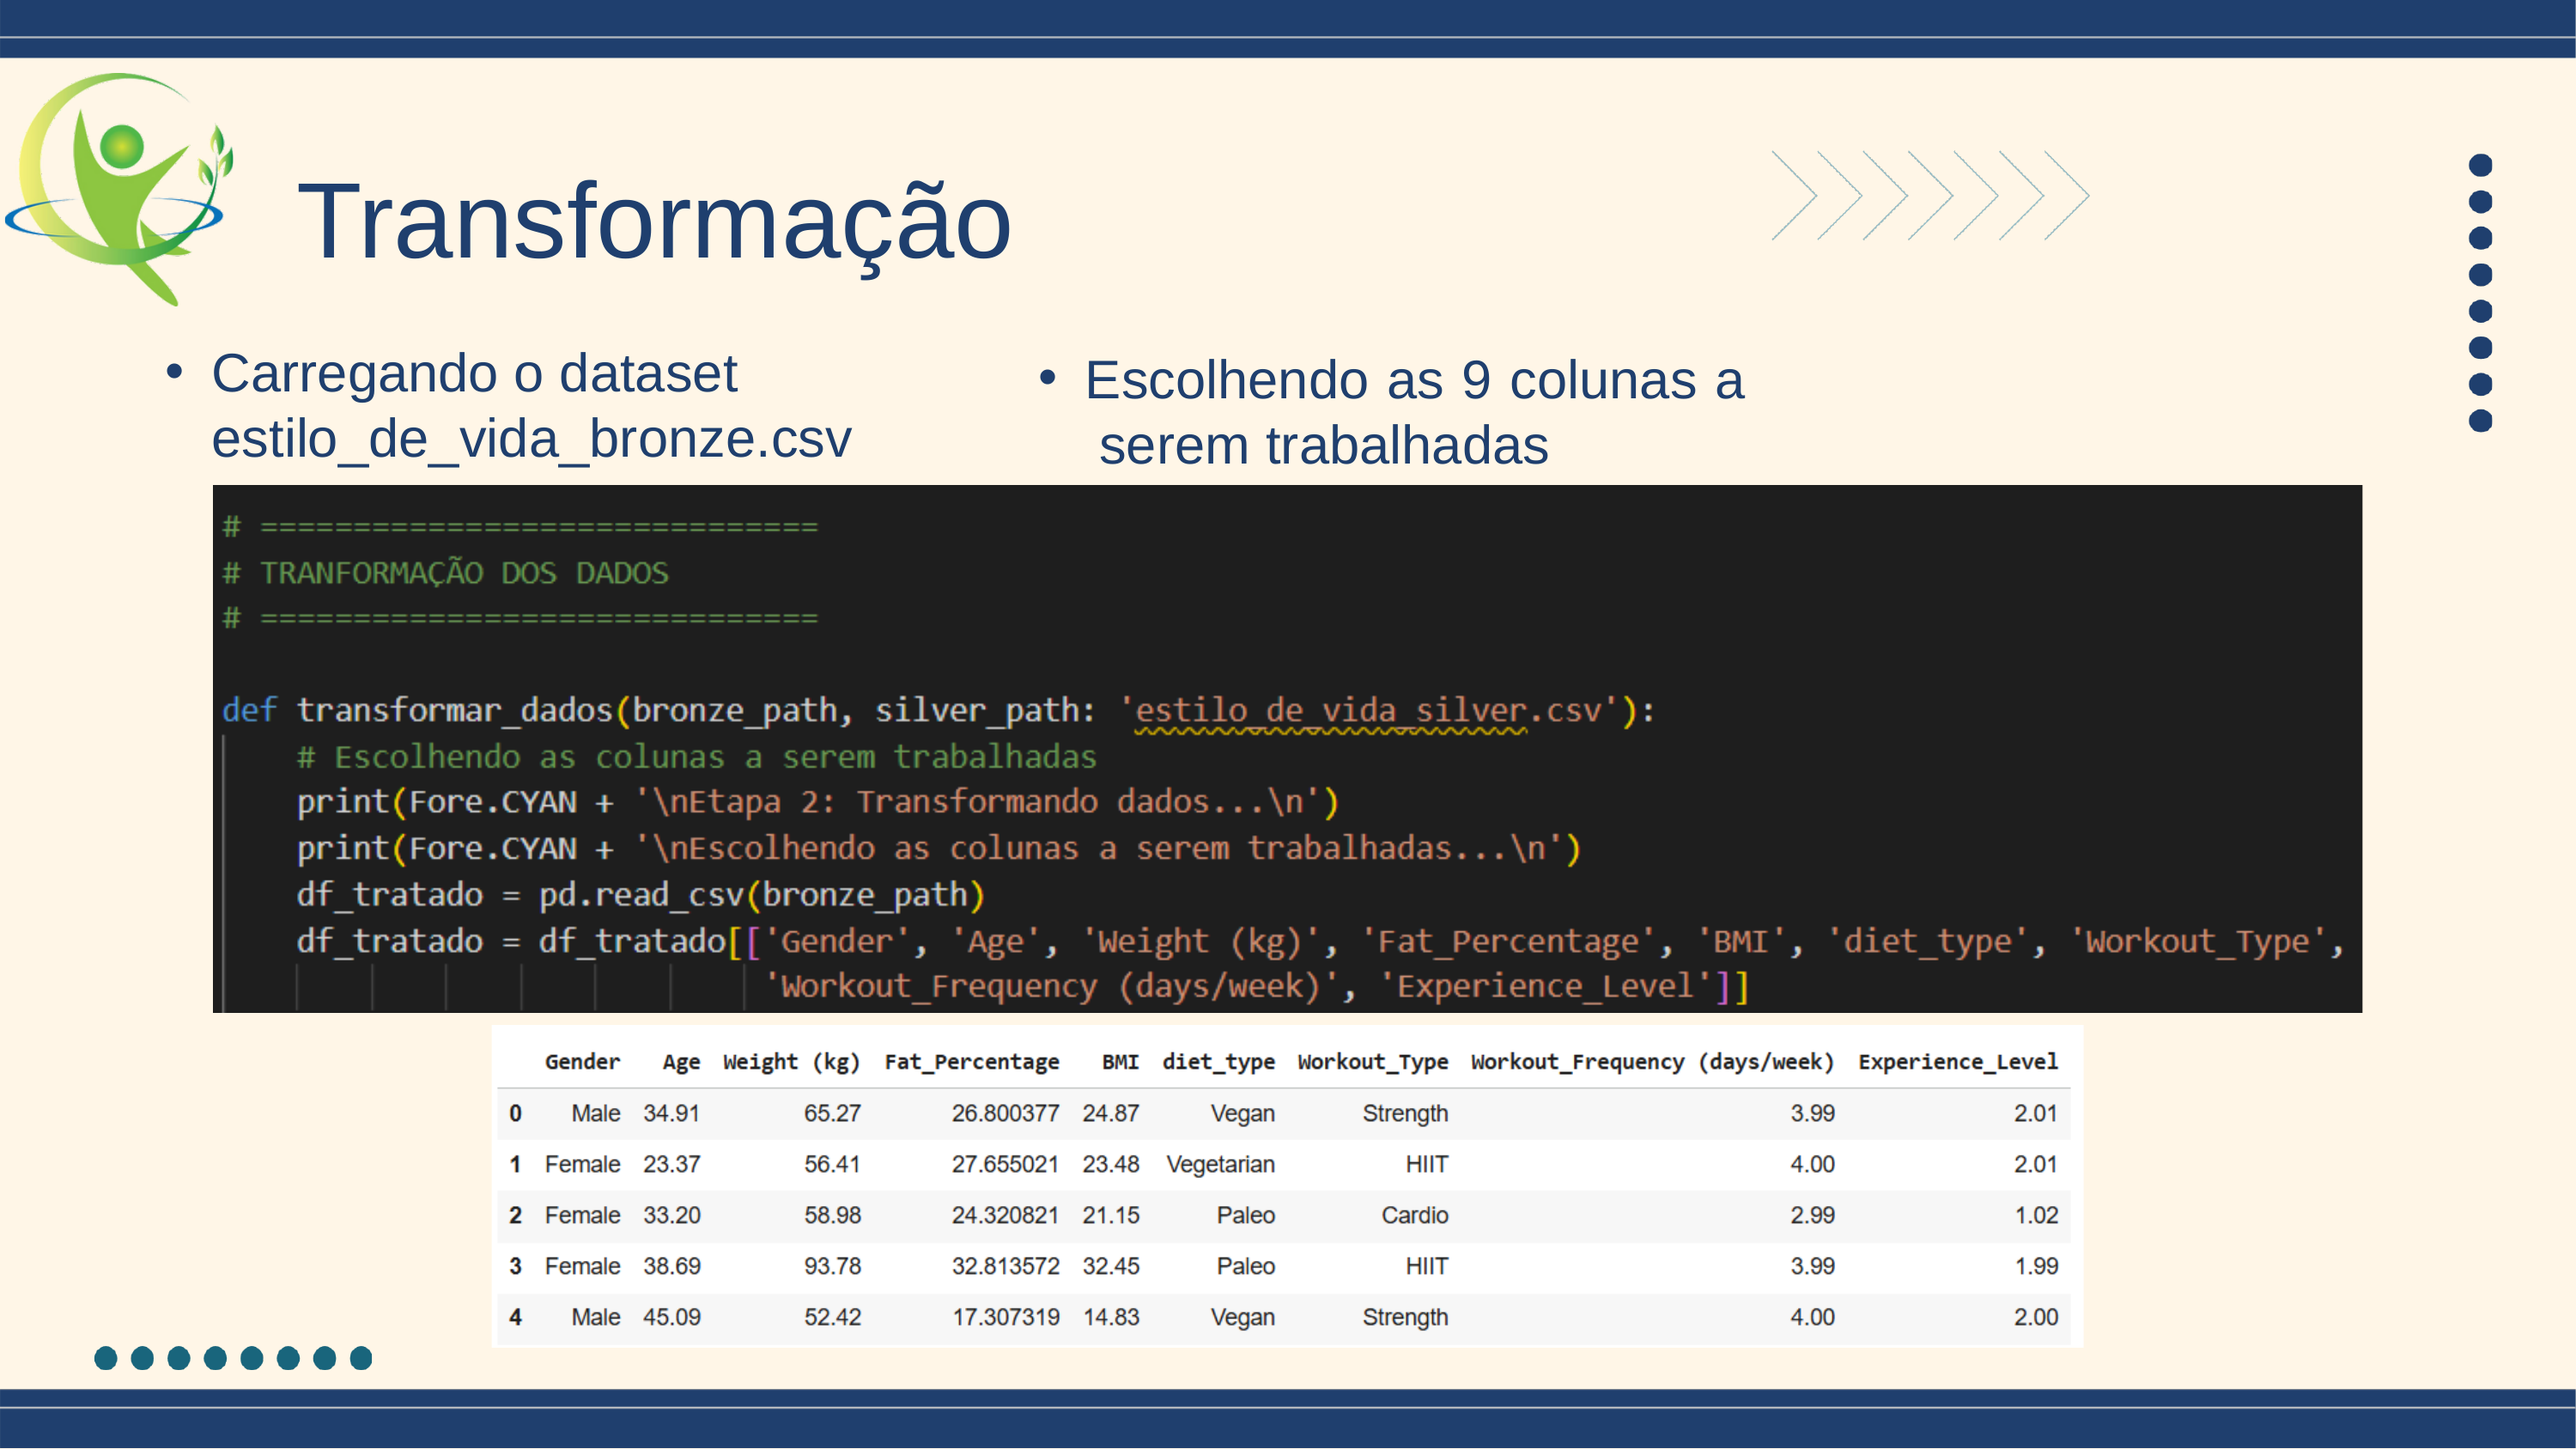

Transformação

Carregando o dataset estilo_de_vida_bronze.csv

Escolhendo as 9 colunas a
       serem trabalhadas